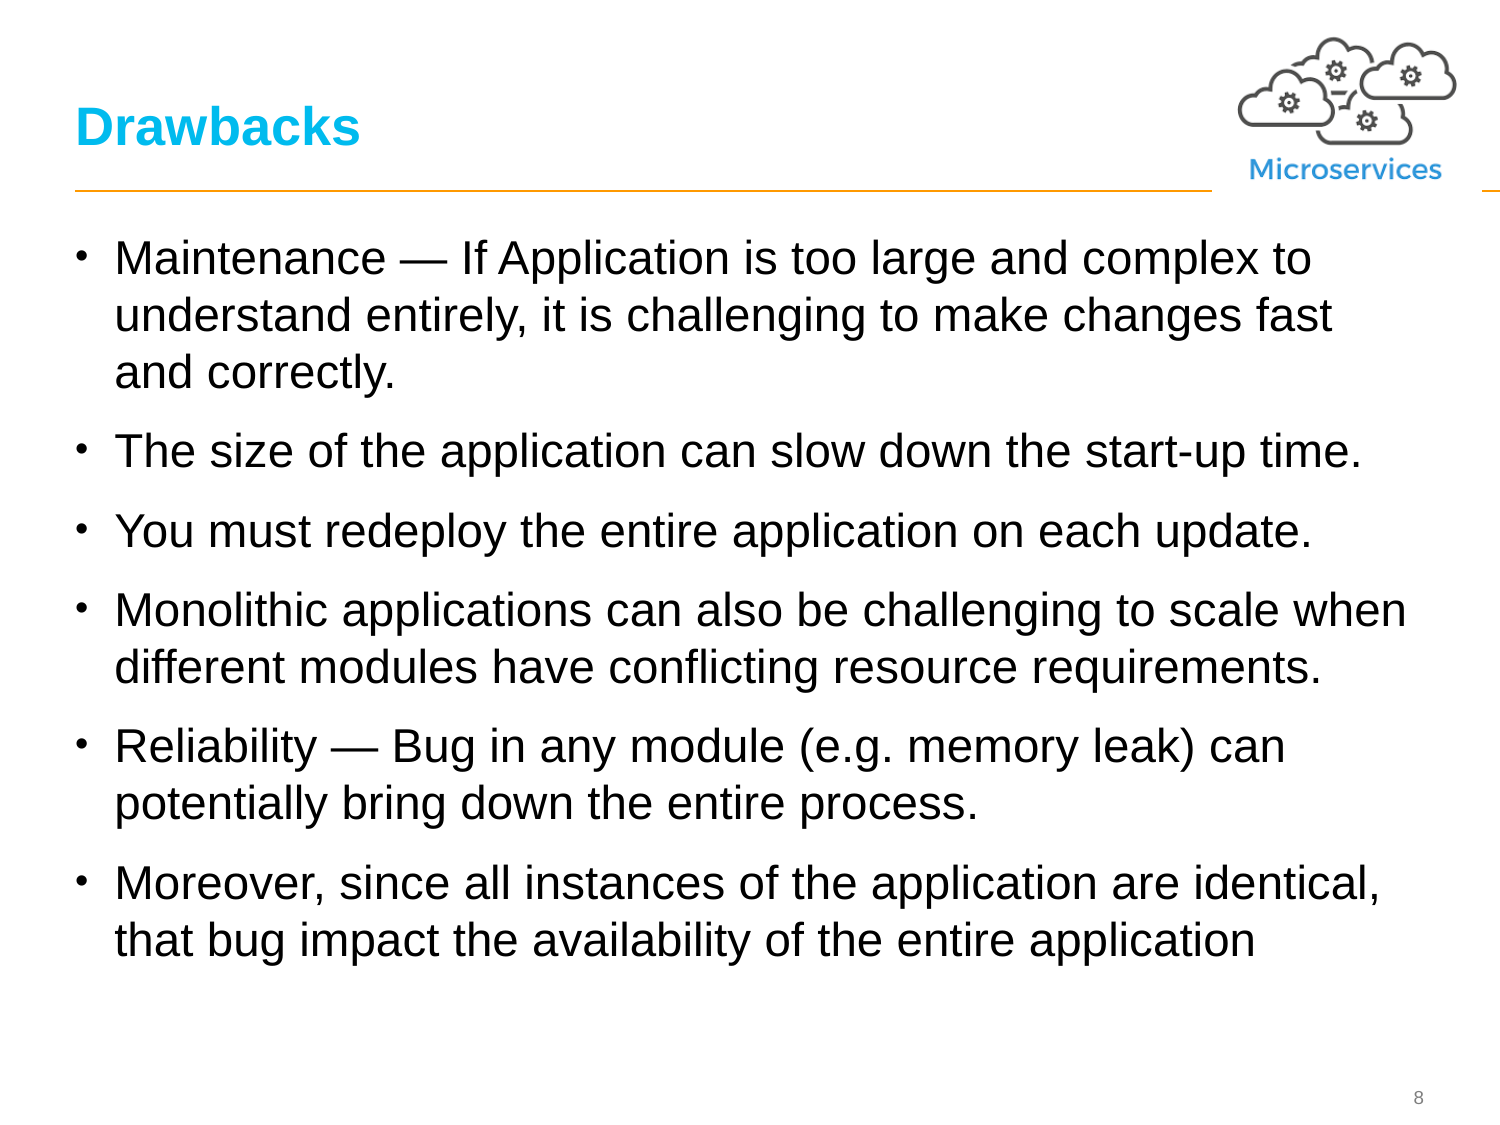

# Drawbacks
Maintenance — If Application is too large and complex to understand entirely, it is challenging to make changes fast and correctly.
The size of the application can slow down the start-up time.
You must redeploy the entire application on each update.
Monolithic applications can also be challenging to scale when different modules have conflicting resource requirements.
Reliability — Bug in any module (e.g. memory leak) can potentially bring down the entire process.
Moreover, since all instances of the application are identical, that bug impact the availability of the entire application